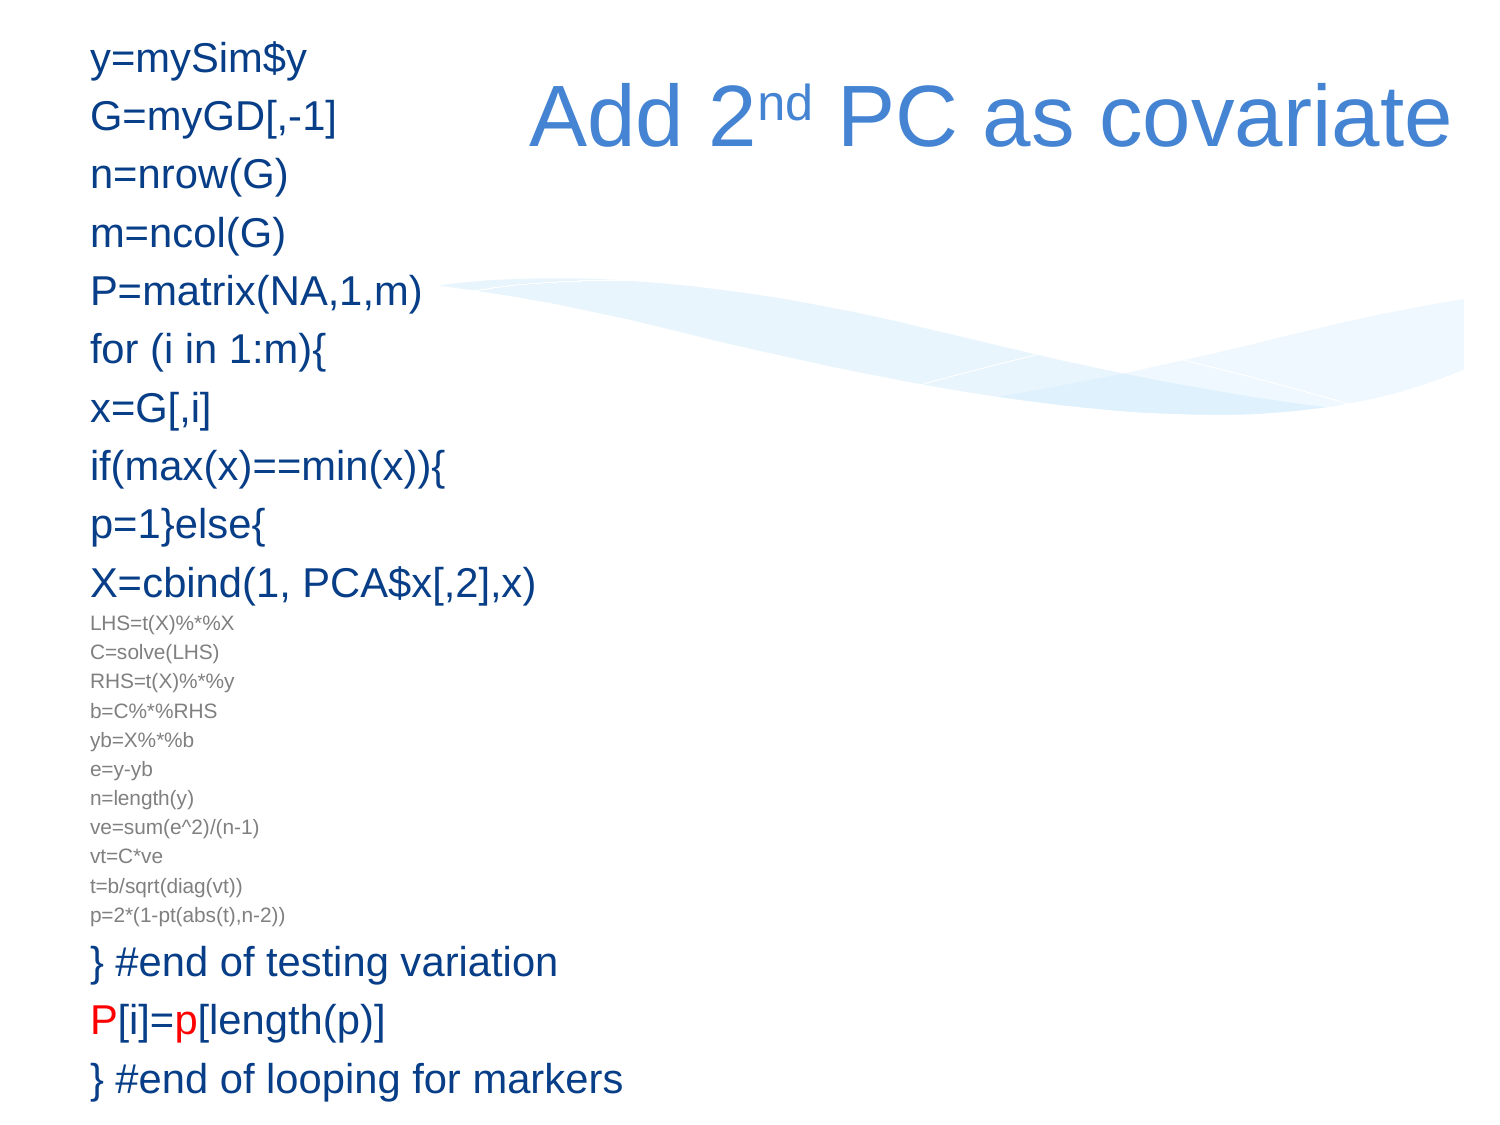

y=mySim$y
G=myGD[,-1]
n=nrow(G)
m=ncol(G)
P=matrix(NA,1,m)
for (i in 1:m){
x=G[,i]
if(max(x)==min(x)){
p=1}else{
X=cbind(1, PCA$x[,2],x)
LHS=t(X)%*%X
C=solve(LHS)
RHS=t(X)%*%y
b=C%*%RHS
yb=X%*%b
e=y-yb
n=length(y)
ve=sum(e^2)/(n-1)
vt=C*ve
t=b/sqrt(diag(vt))
p=2*(1-pt(abs(t),n-2))
} #end of testing variation
P[i]=p[length(p)]
} #end of looping for markers
# Add 2nd PC as covariate